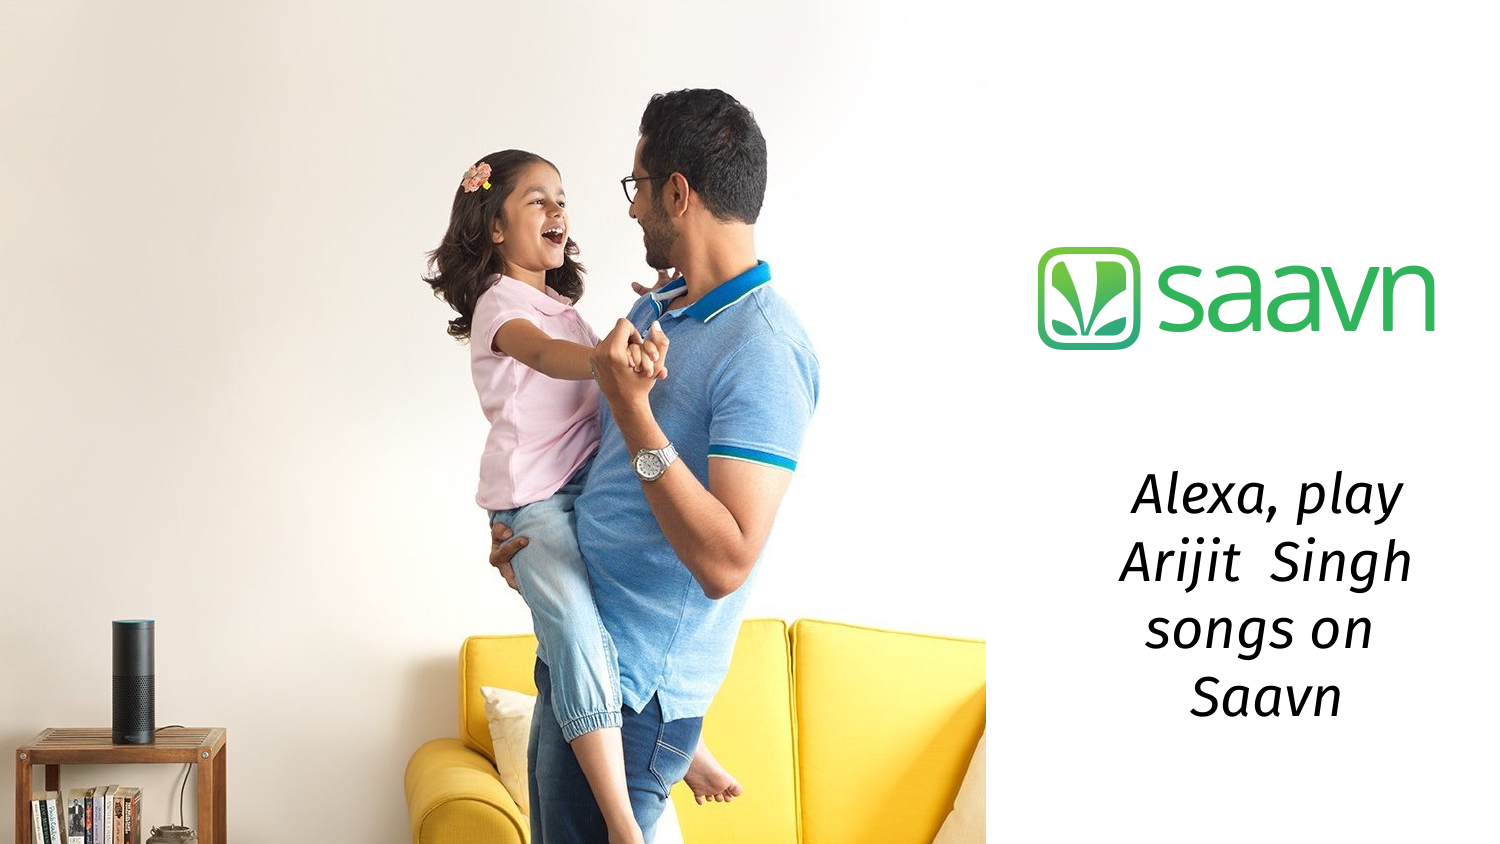

Alexa, play Arijit  Singh songs on  Saavn